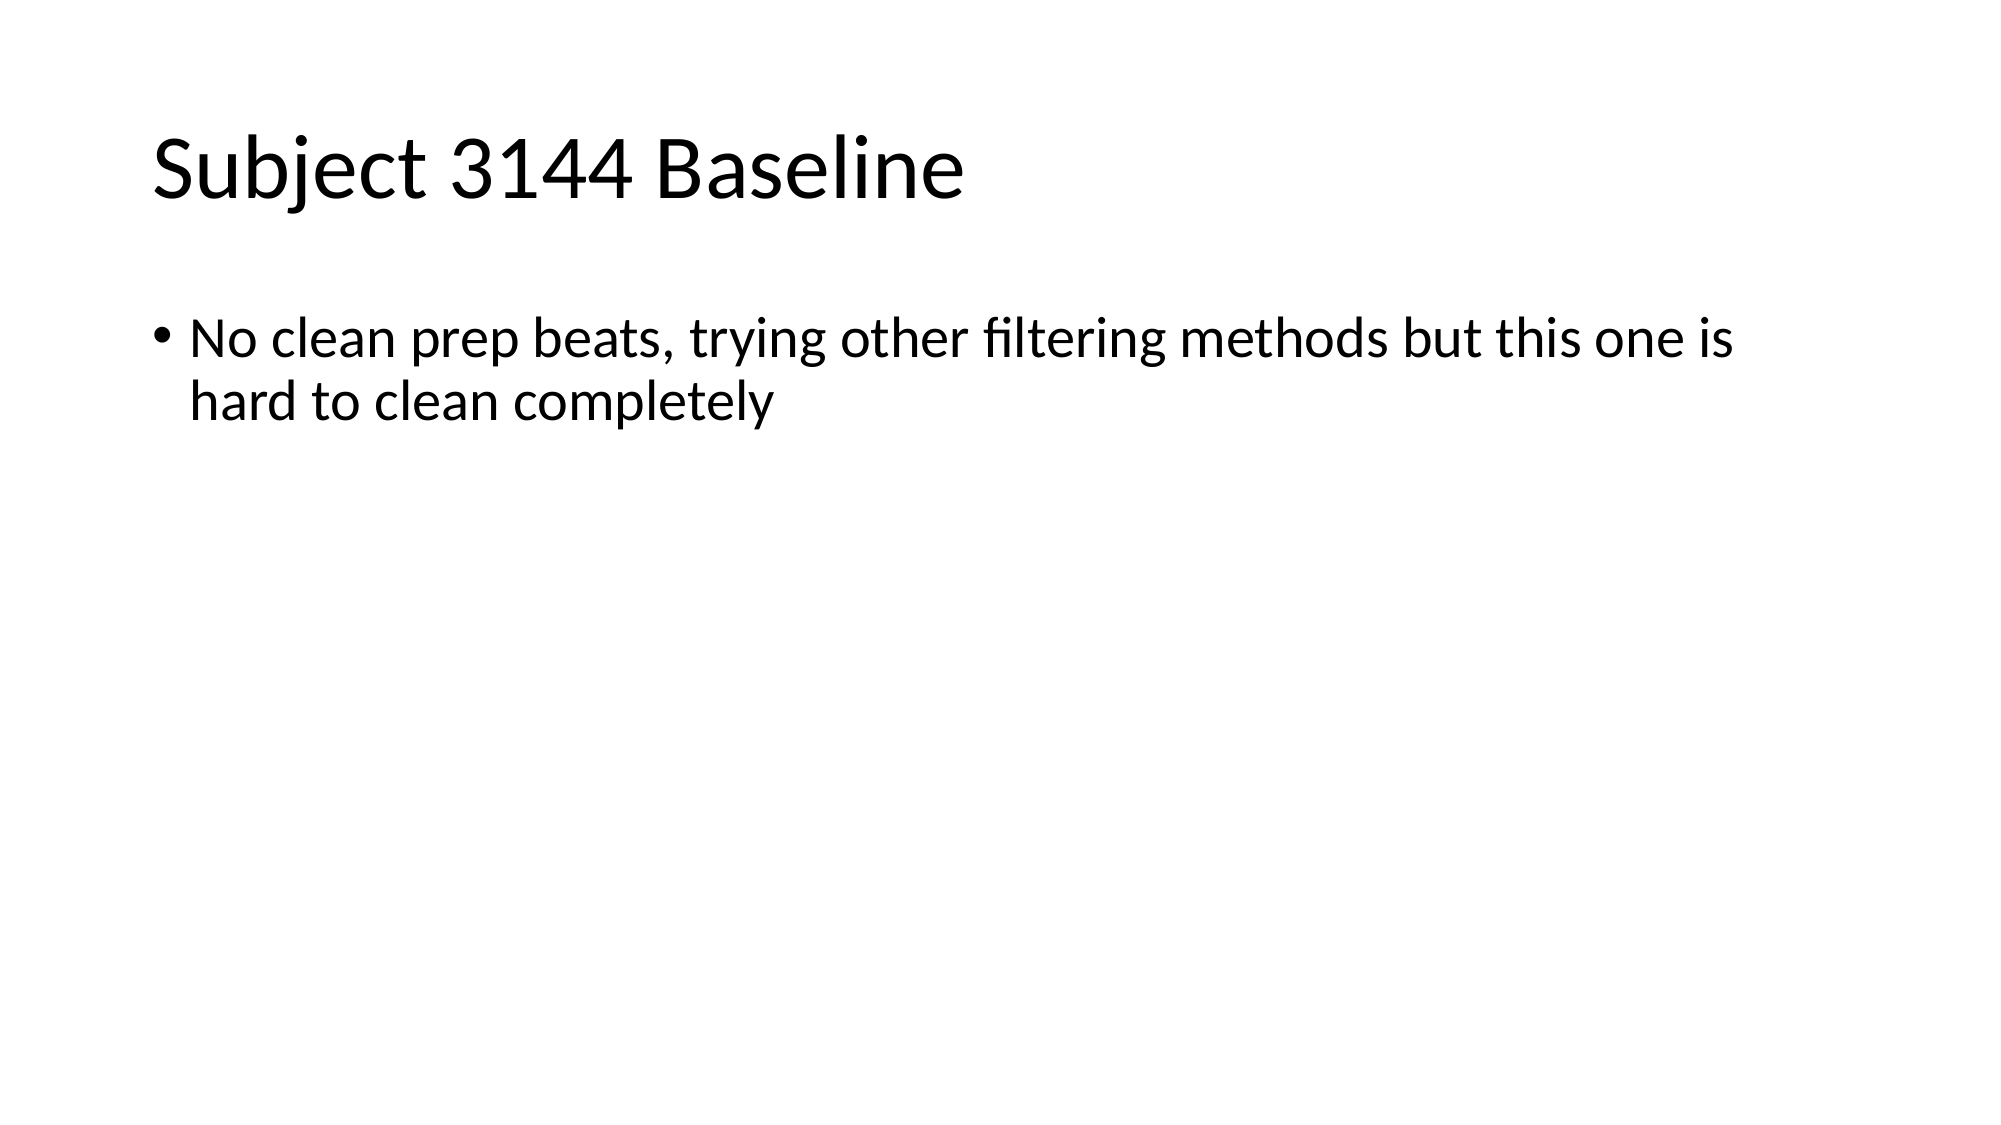

# Subject 3144 Baseline
No clean prep beats, trying other filtering methods but this one is hard to clean completely